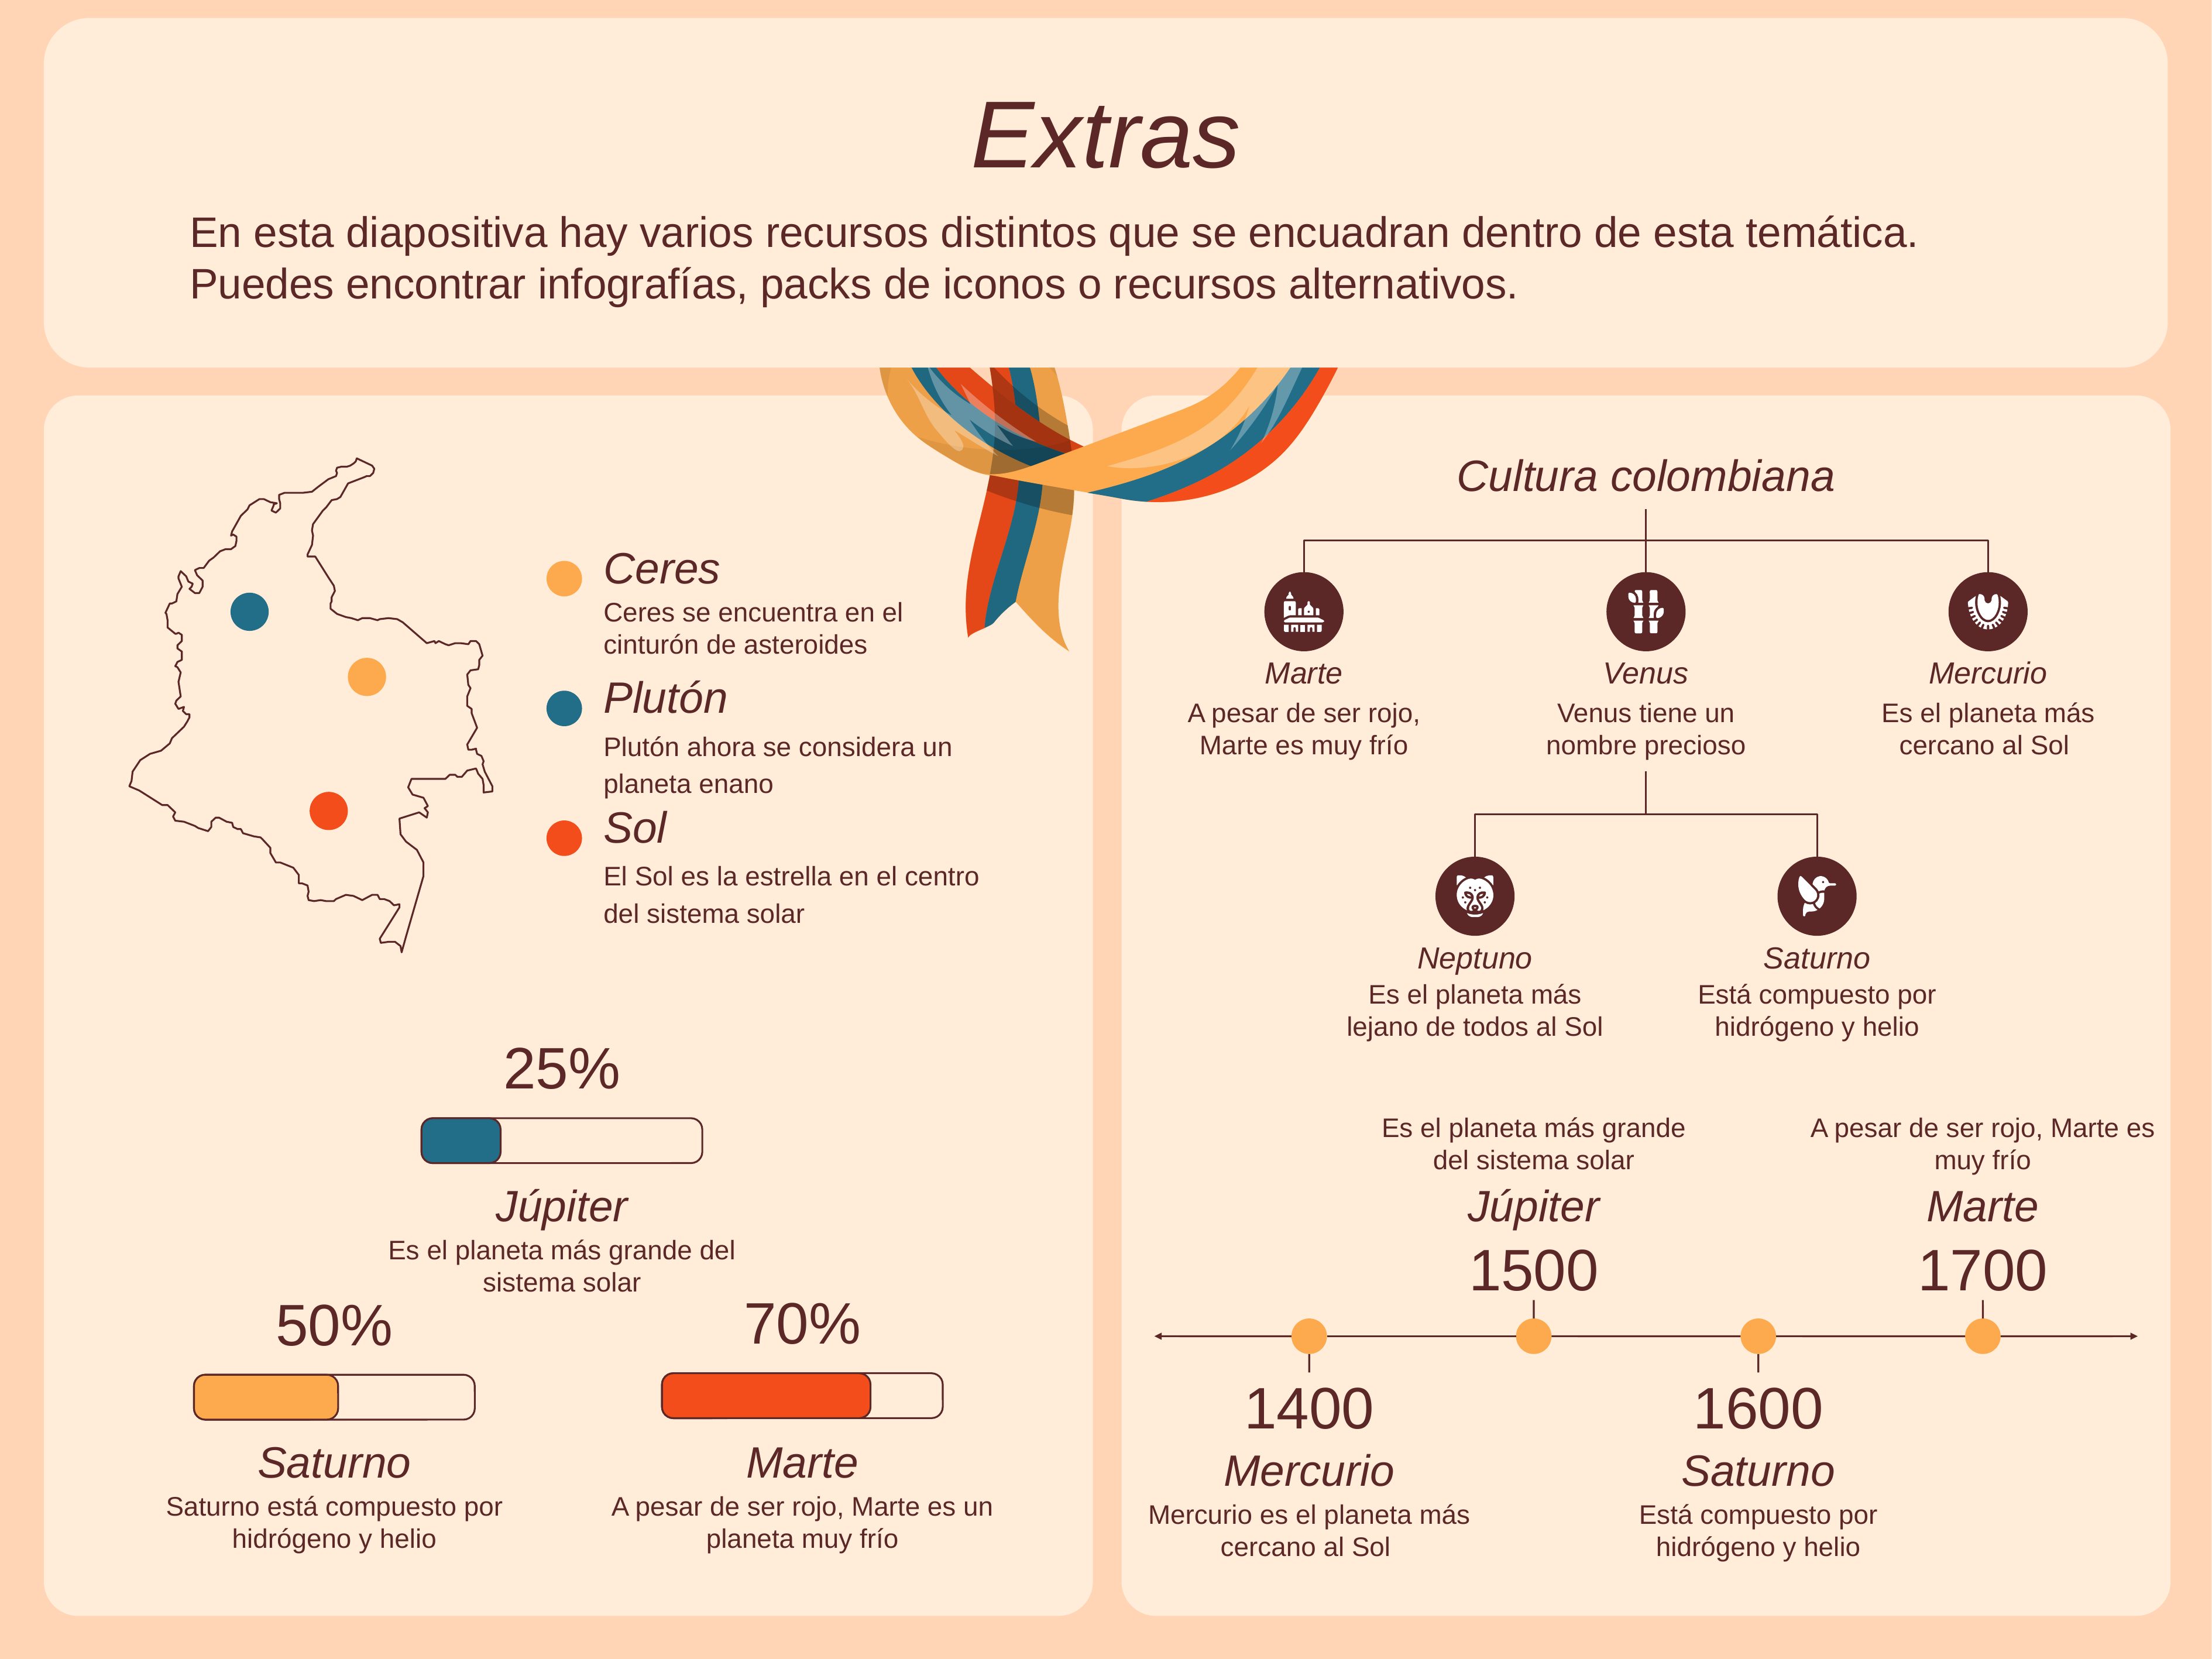

# Extras
En esta diapositiva hay varios recursos distintos que se encuadran dentro de esta temática. Puedes encontrar infografías, packs de iconos o recursos alternativos.

Cultura colombiana

Ceres

Ceres se encuentra en el cinturón de asteroides

Marte
Mercurio
Venus

Plutón
A pesar de ser rojo, Marte es muy frío
Es el planeta más cercano al Sol
Venus tiene un nombre precioso

Plutón ahora se considera un planeta enano

Sol

El Sol es la estrella en el centro del sistema solar

Neptuno
Saturno
Es el planeta más lejano de todos al Sol
Está compuesto por hidrógeno y helio
25%
Es el planeta más grande del sistema solar
A pesar de ser rojo, Marte es muy frío

Júpiter
Marte
Júpiter
Es el planeta más grande del sistema solar
1500
1700
70%
50%

1400
1600

Saturno
Marte
Mercurio
Saturno
Saturno está compuesto por hidrógeno y helio
A pesar de ser rojo, Marte es un planeta muy frío
Mercurio es el planeta más cercano al Sol
Está compuesto por hidrógeno y helio